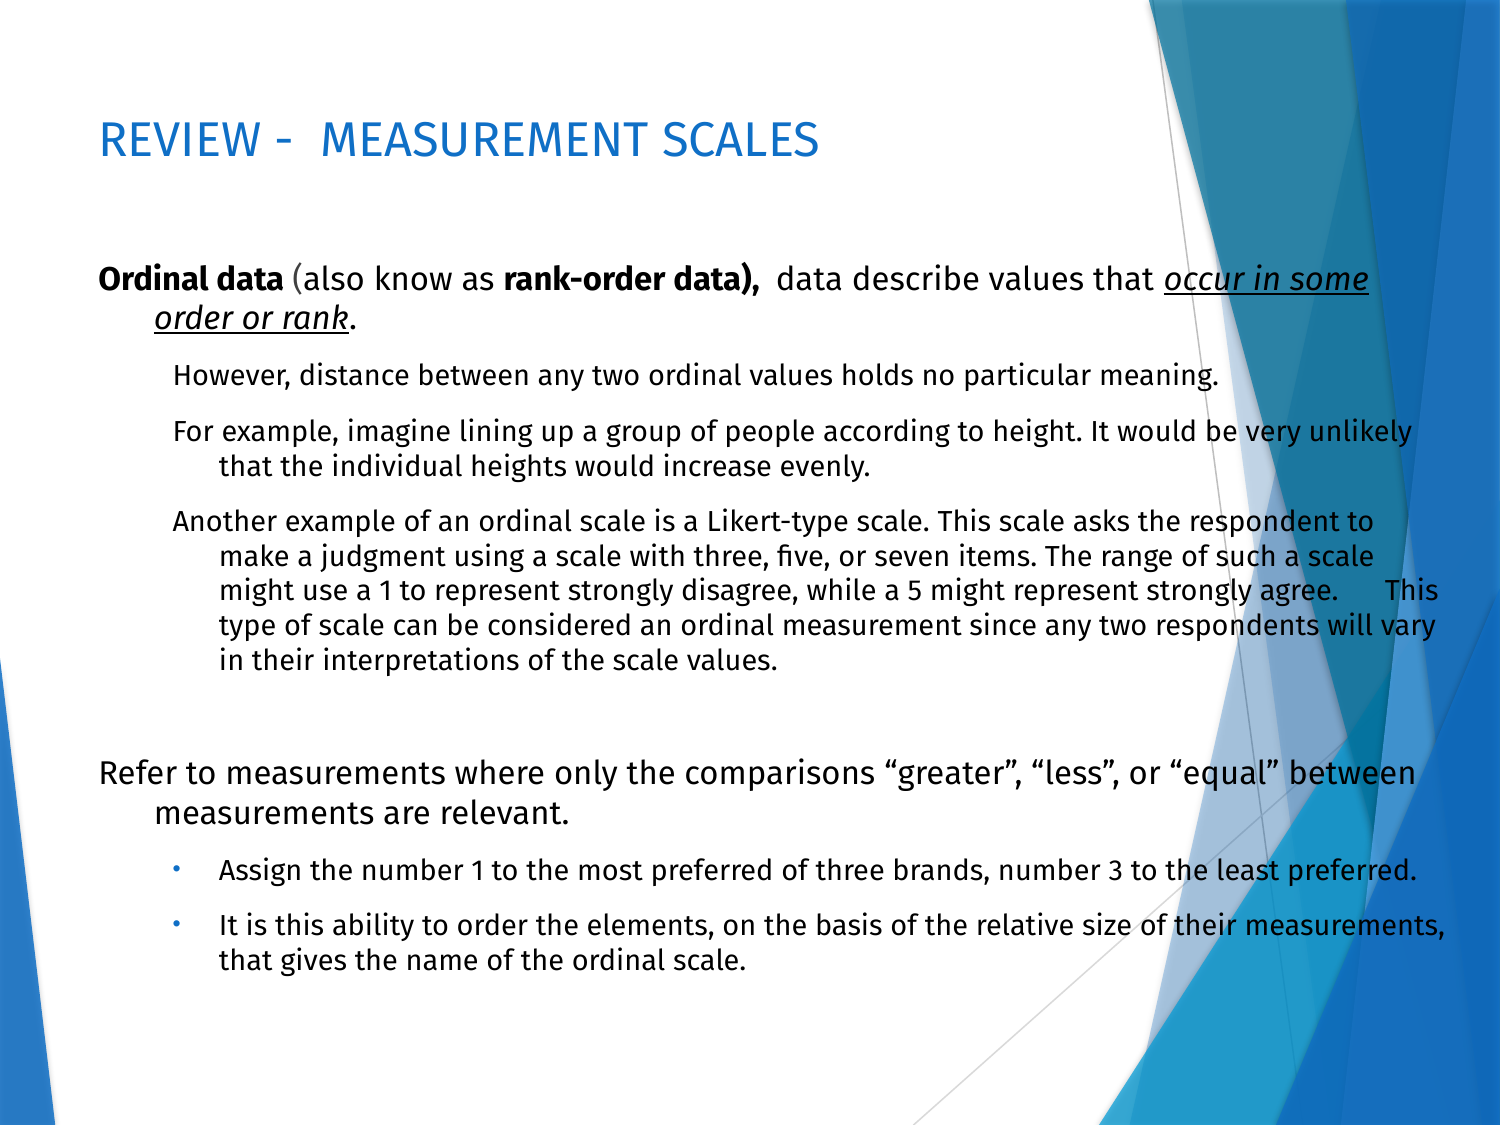

# REVIEW -  MEASUREMENT SCALES
Ordinal data (also know as rank-order data),  data describe values that occur in some order or rank.
However, distance between any two ordinal values holds no particular meaning.
For example, imagine lining up a group of people according to height. It would be very unlikely that the individual heights would increase evenly.
Another example of an ordinal scale is a Likert-type scale. This scale asks the respondent to make a judgment using a scale with three, five, or seven items. The range of such a scale might use a 1 to represent strongly disagree, while a 5 might represent strongly agree.      This type of scale can be considered an ordinal measurement since any two respondents will vary in their interpretations of the scale values.

Refer to measurements where only the comparisons “greater”, “less”, or “equal” between measurements are relevant.
Assign the number 1 to the most preferred of three brands, number 3 to the least preferred.
It is this ability to order the elements, on the basis of the relative size of their measurements, that gives the name of the ordinal scale.